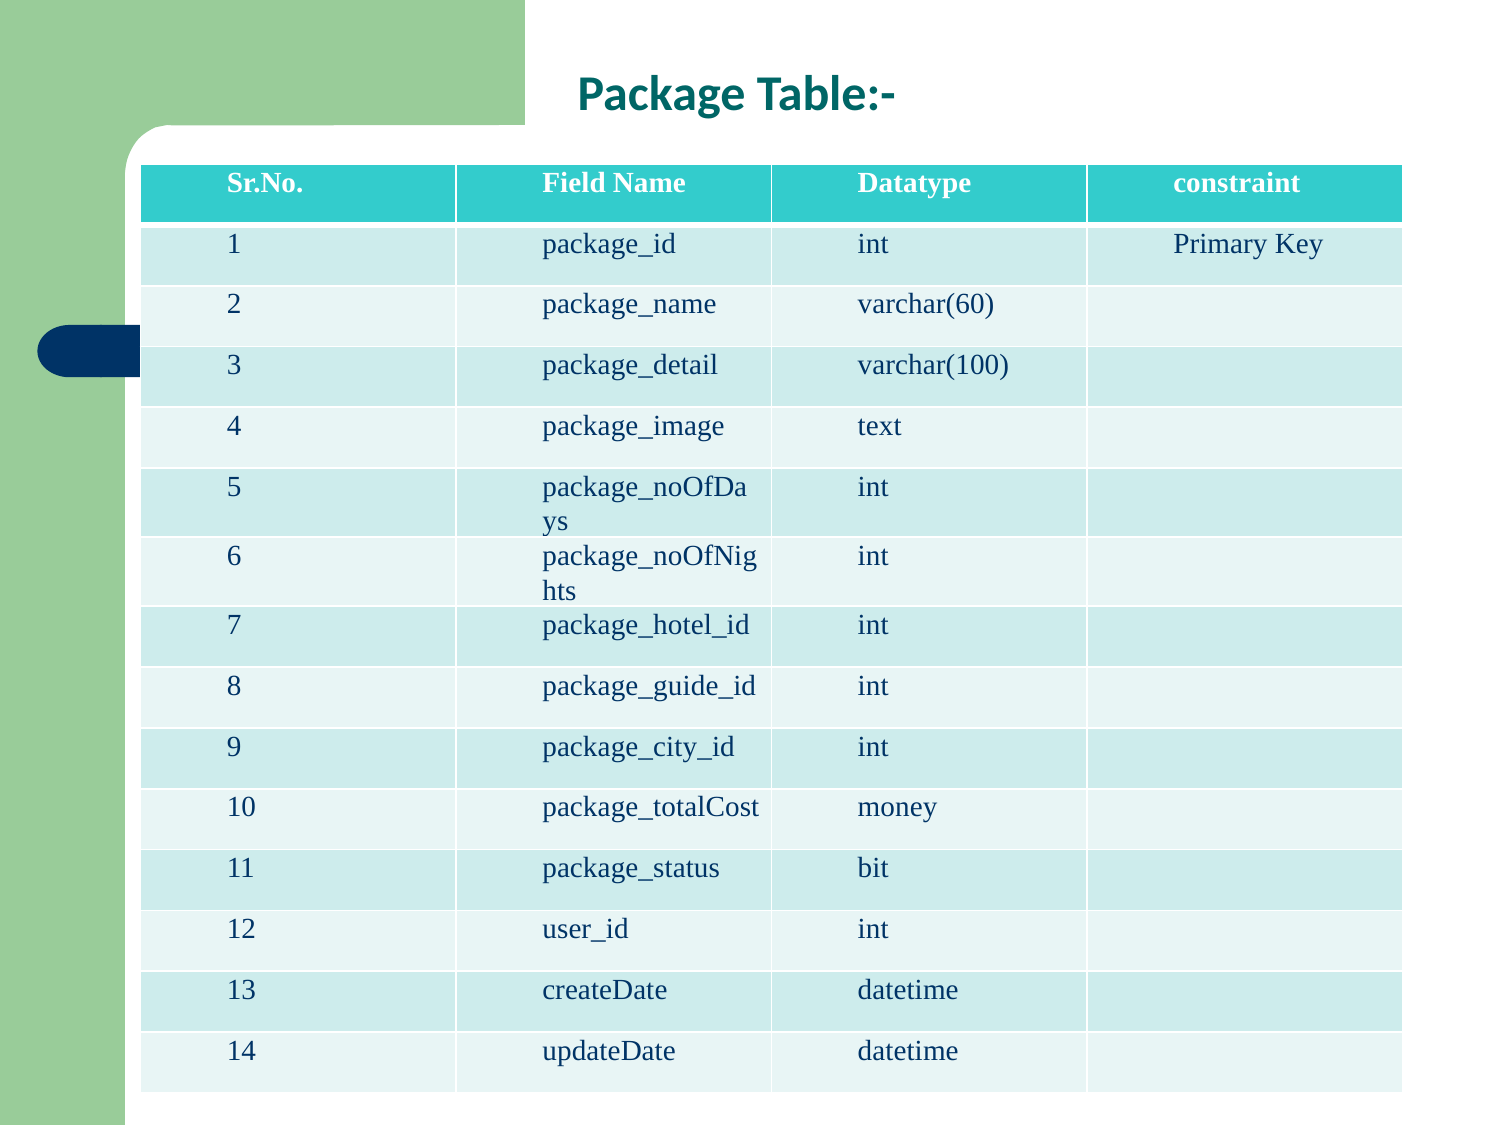

# Package Table:-
| Sr.No. | Field Name | Datatype | constraint |
| --- | --- | --- | --- |
| 1 | package\_id | int | Primary Key |
| 2 | package\_name | varchar(60) |  |
| 3 | package\_detail | varchar(100) |  |
| 4 | package\_image | text |  |
| 5 | package\_noOfDays | int |  |
| 6 | package\_noOfNights | int |  |
| 7 | package\_hotel\_id | int |  |
| 8 | package\_guide\_id | int |  |
| 9 | package\_city\_id | int |  |
| 10 | package\_totalCost | money |  |
| 11 | package\_status | bit |  |
| 12 | user\_id | int |  |
| 13 | createDate | datetime |  |
| 14 | updateDate | datetime |  |